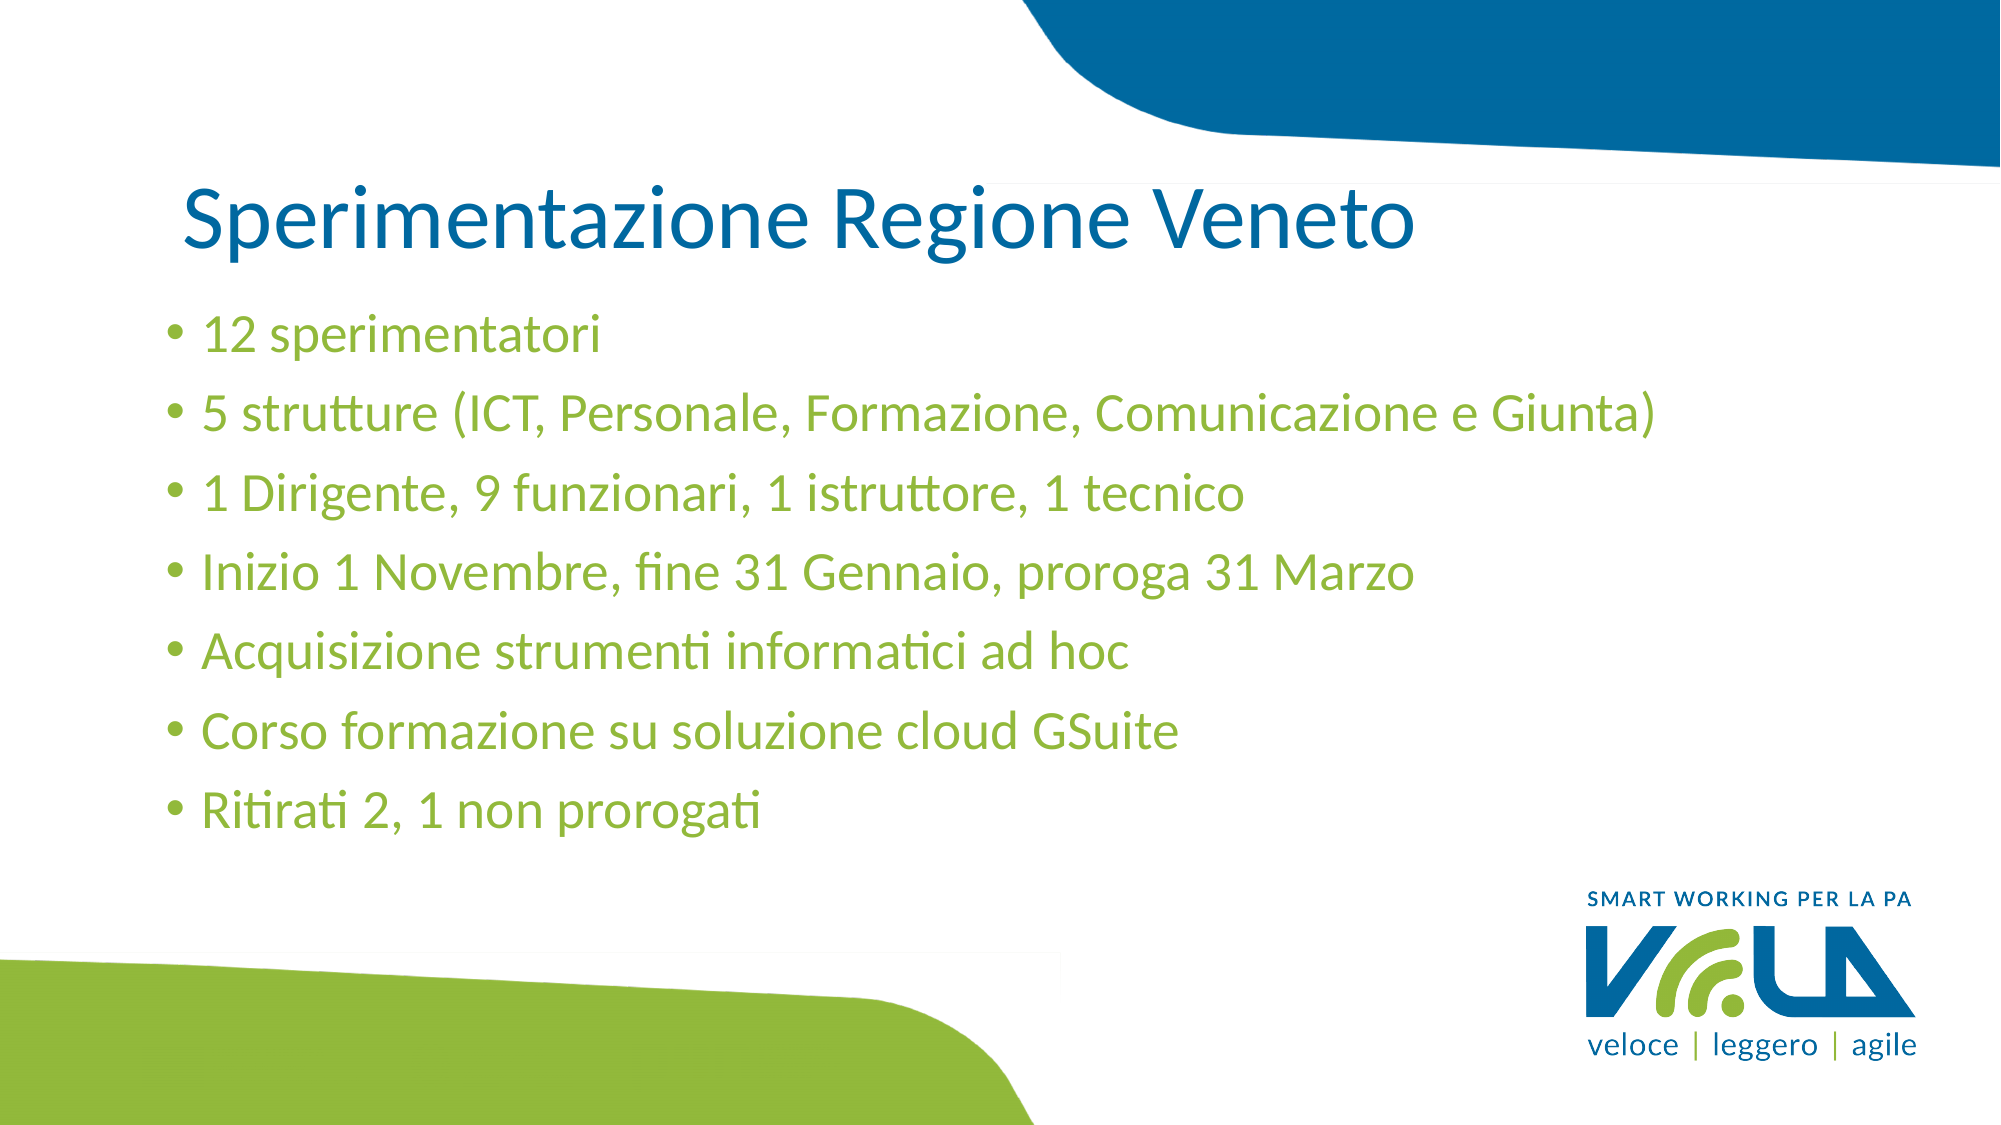

# Sperimentazione Regione Veneto
12 sperimentatori
5 strutture (ICT, Personale, Formazione, Comunicazione e Giunta)
1 Dirigente, 9 funzionari, 1 istruttore, 1 tecnico
Inizio 1 Novembre, fine 31 Gennaio, proroga 31 Marzo
Acquisizione strumenti informatici ad hoc
Corso formazione su soluzione cloud GSuite
Ritirati 2, 1 non prorogati